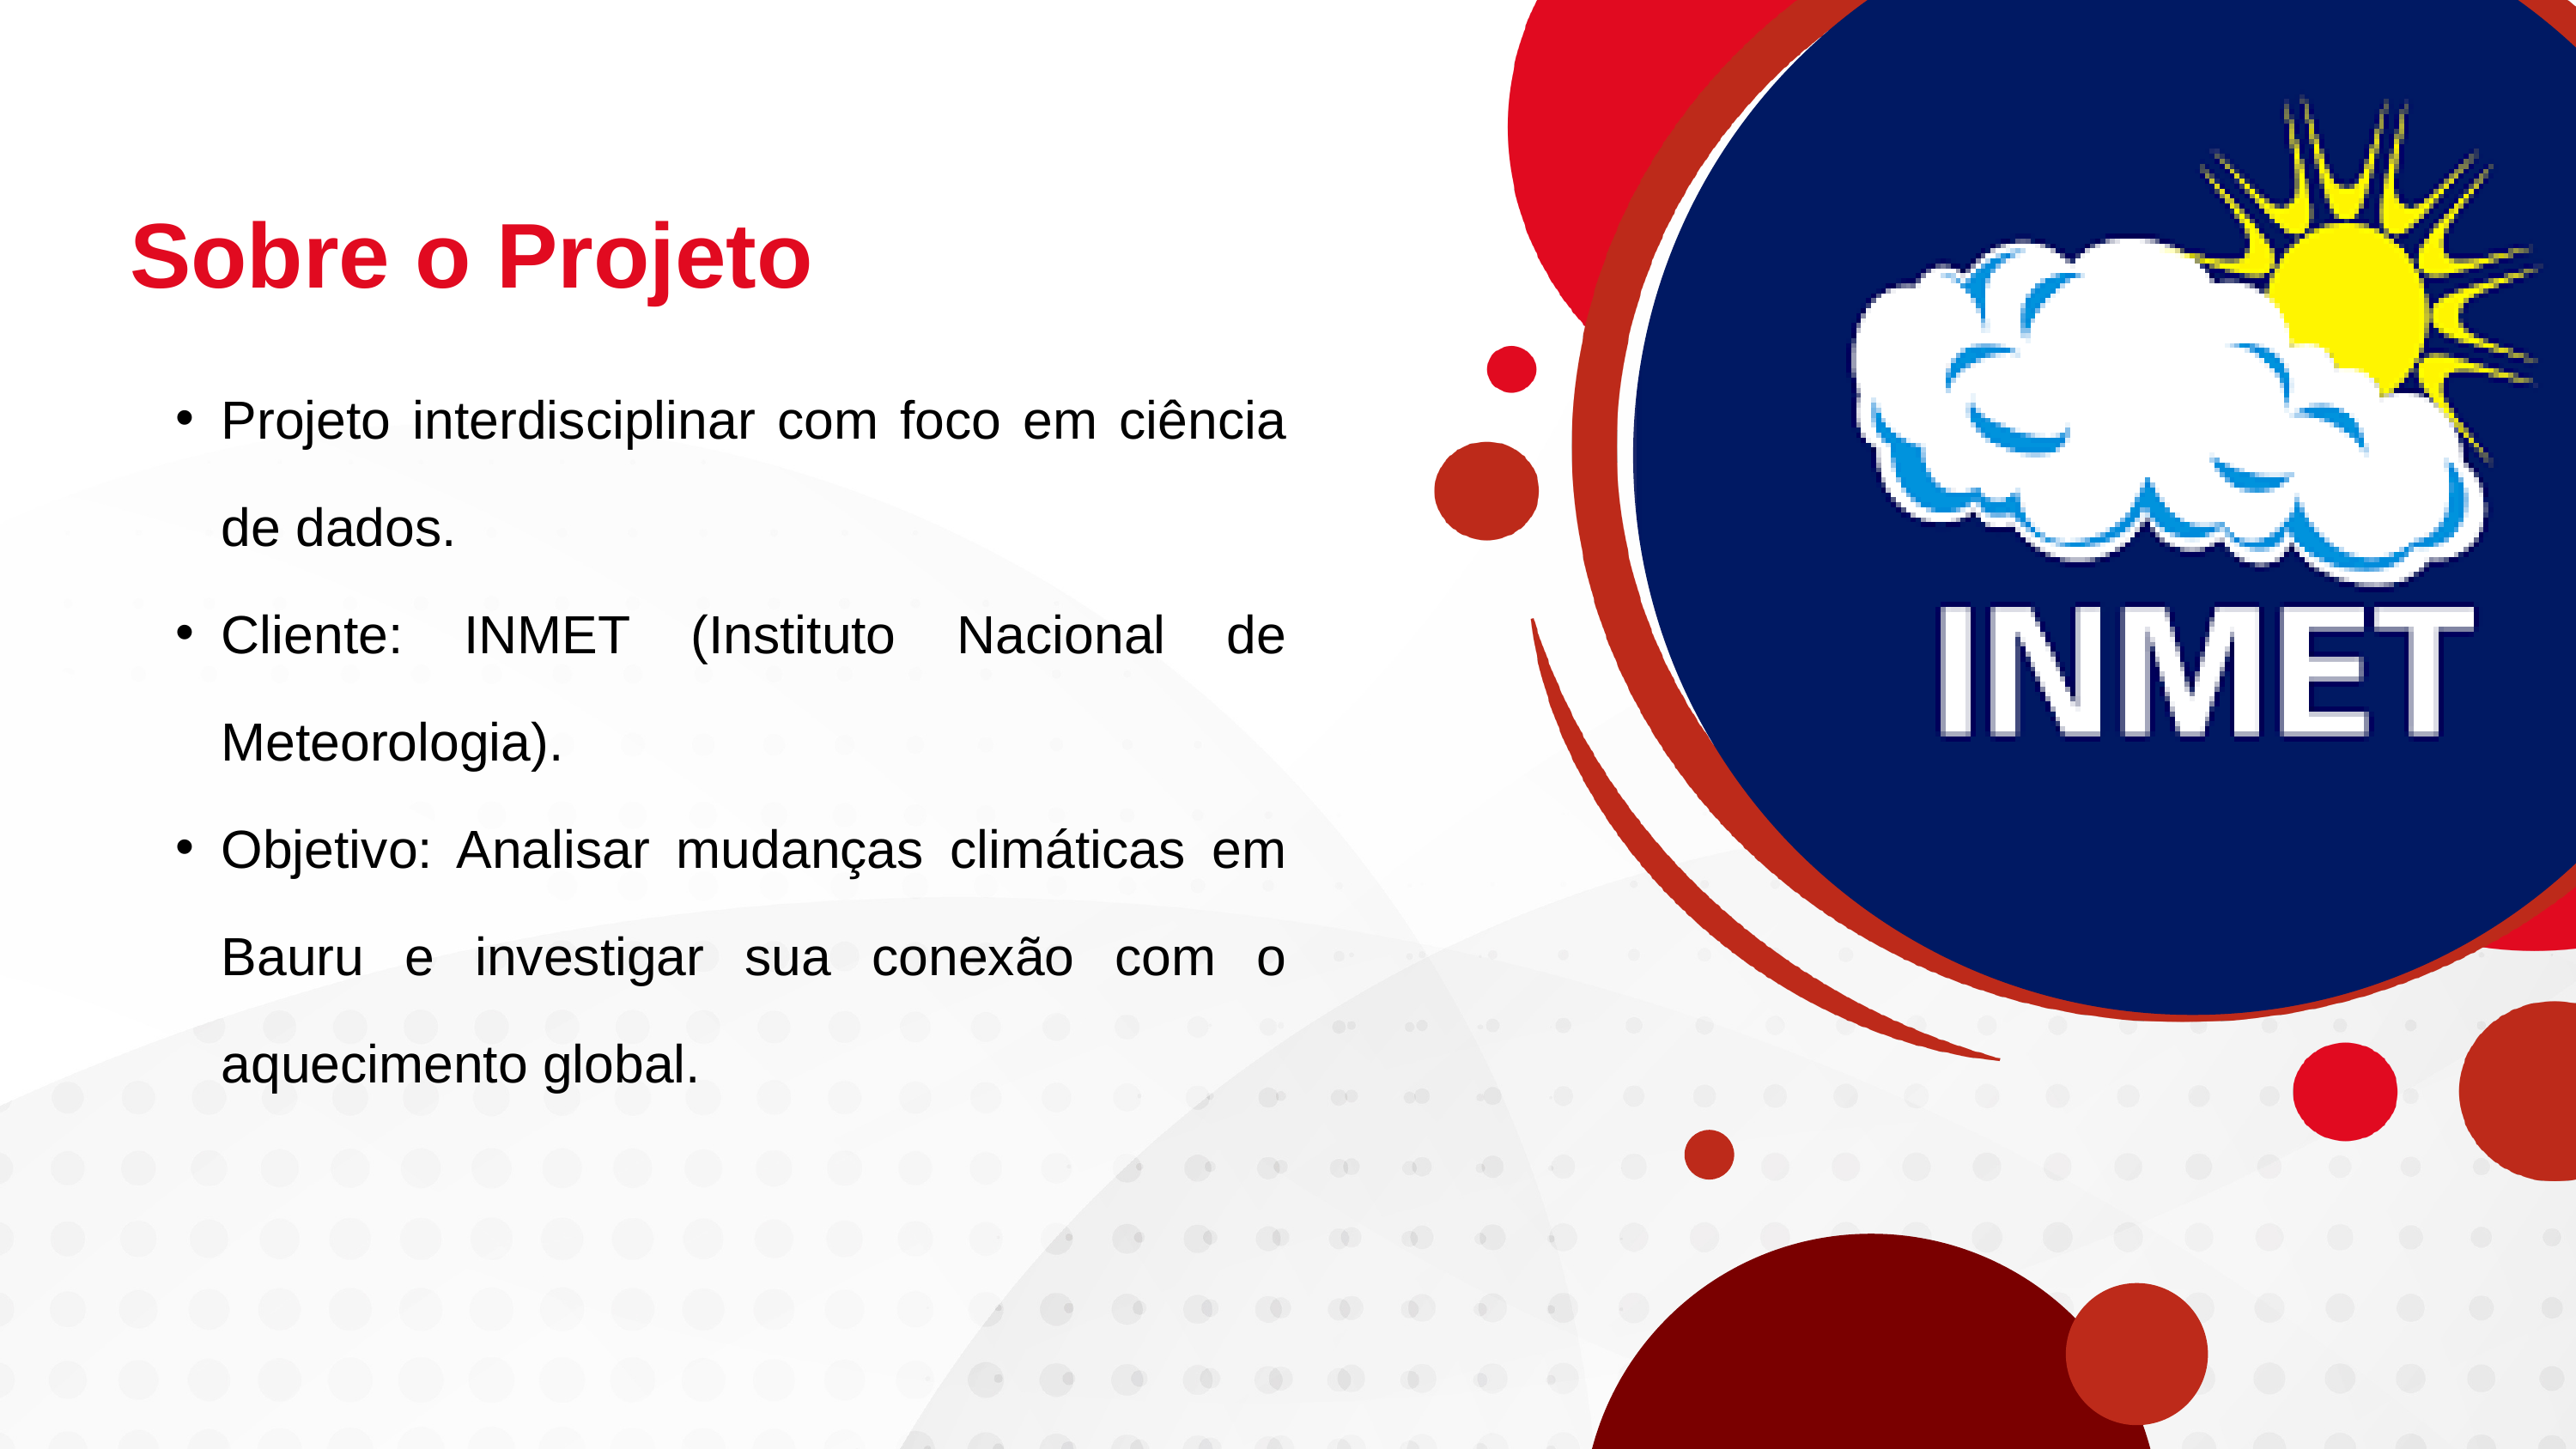

Sobre o Projeto
Projeto interdisciplinar com foco em ciência de dados.
Cliente: INMET (Instituto Nacional de Meteorologia).
Objetivo: Analisar mudanças climáticas em Bauru e investigar sua conexão com o aquecimento global.